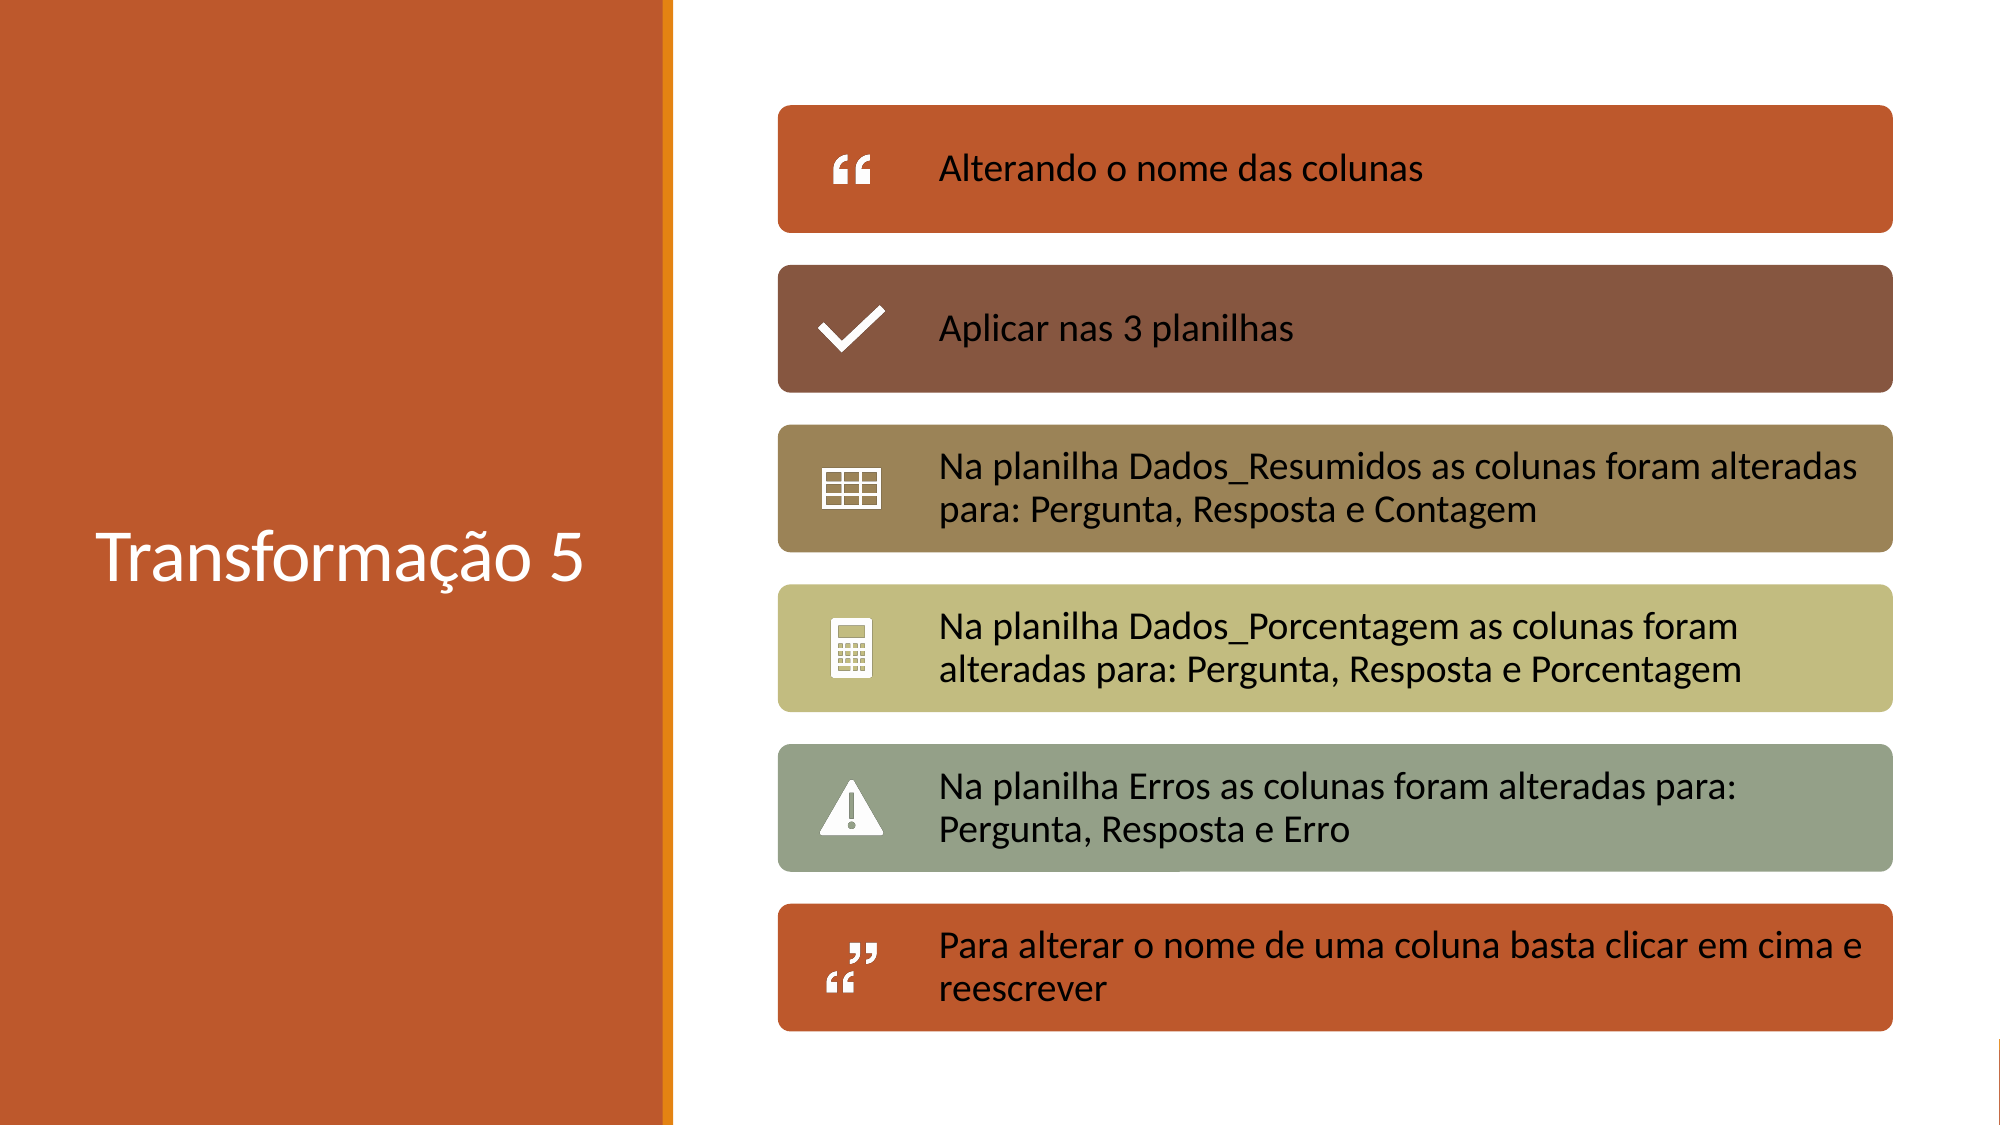

# Transformação 5
Alterando o nome das colunas
Aplicar nas 3 planilhas
Na planilha Dados_Resumidos as colunas foram alteradas para: Pergunta, Resposta e Contagem
Na planilha Dados_Porcentagem as colunas foram alteradas para: Pergunta, Resposta e Porcentagem
Na planilha Erros as colunas foram alteradas para: Pergunta, Resposta e Erro
Para alterar o nome de uma coluna basta clicar em cima e reescrever